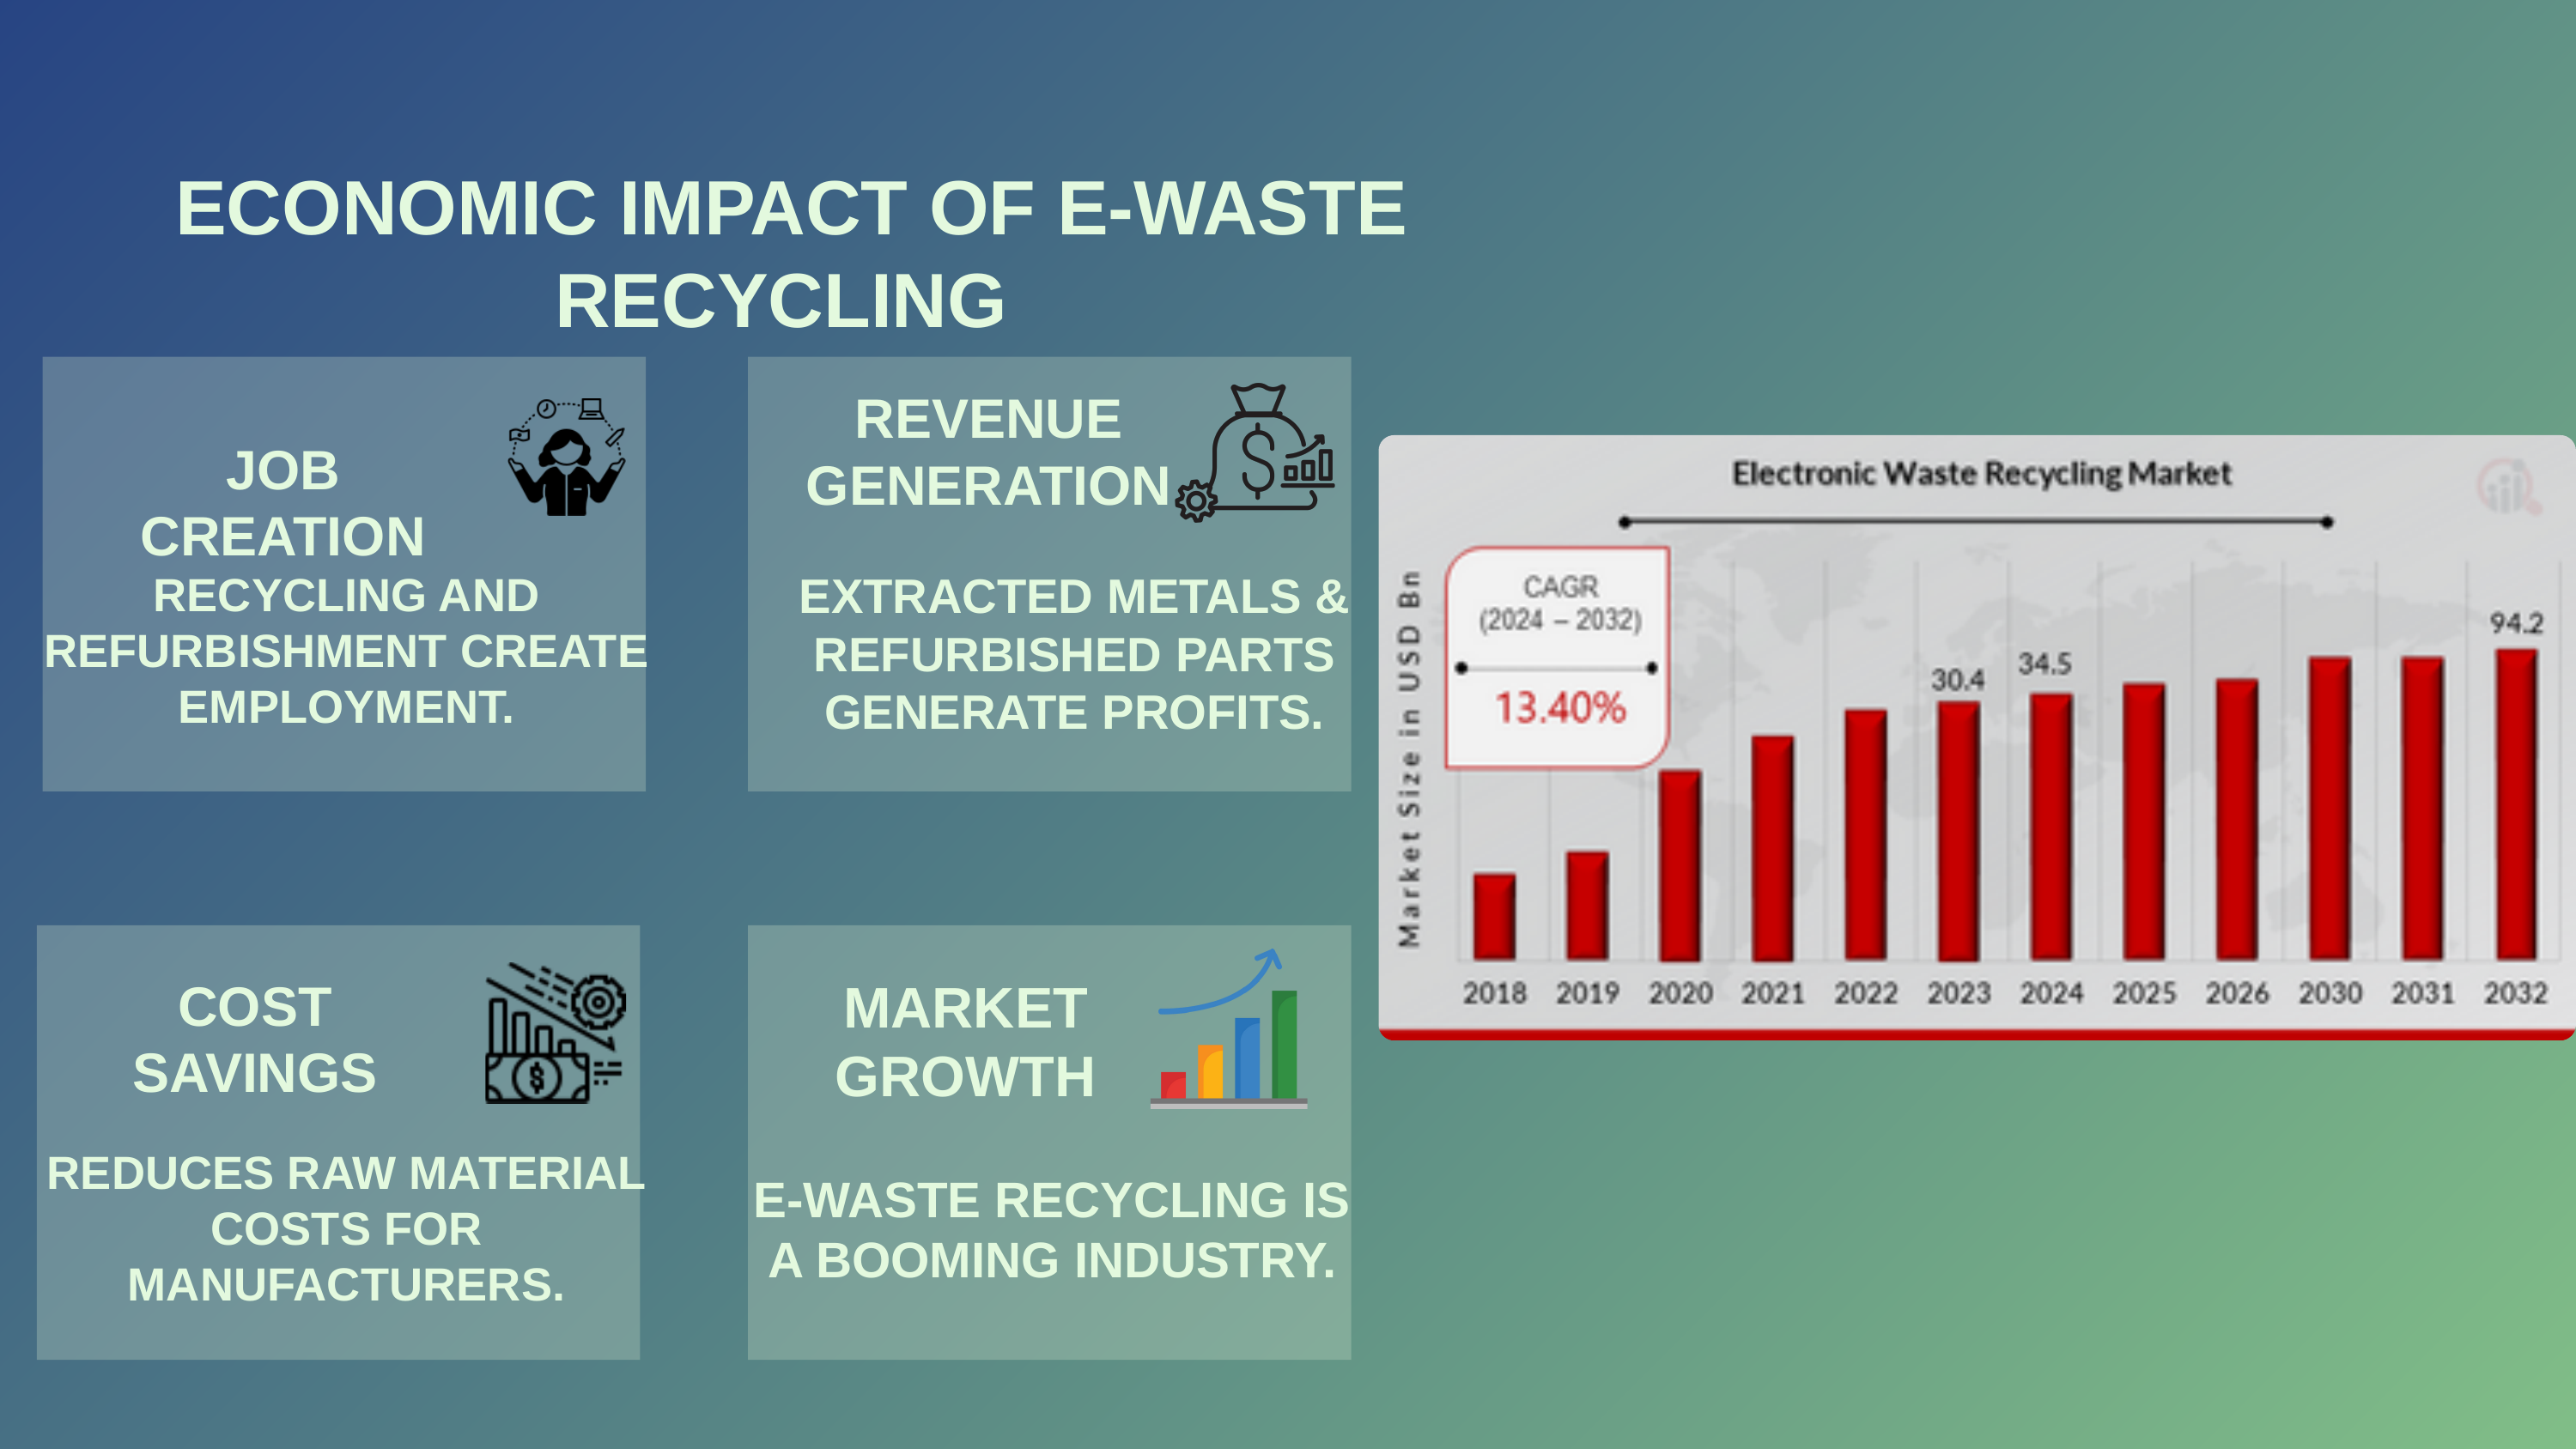

ECONOMIC IMPACT OF E-WASTE RECYCLING

REVENUE GENERATION

JOB CREATION

RECYCLING AND REFURBISHMENT CREATE EMPLOYMENT.
EXTRACTED METALS & REFURBISHED PARTS GENERATE PROFITS.

COST SAVINGS
MARKET GROWTH
REDUCES RAW MATERIAL COSTS FOR MANUFACTURERS.
E-WASTE RECYCLING IS A BOOMING INDUSTRY.